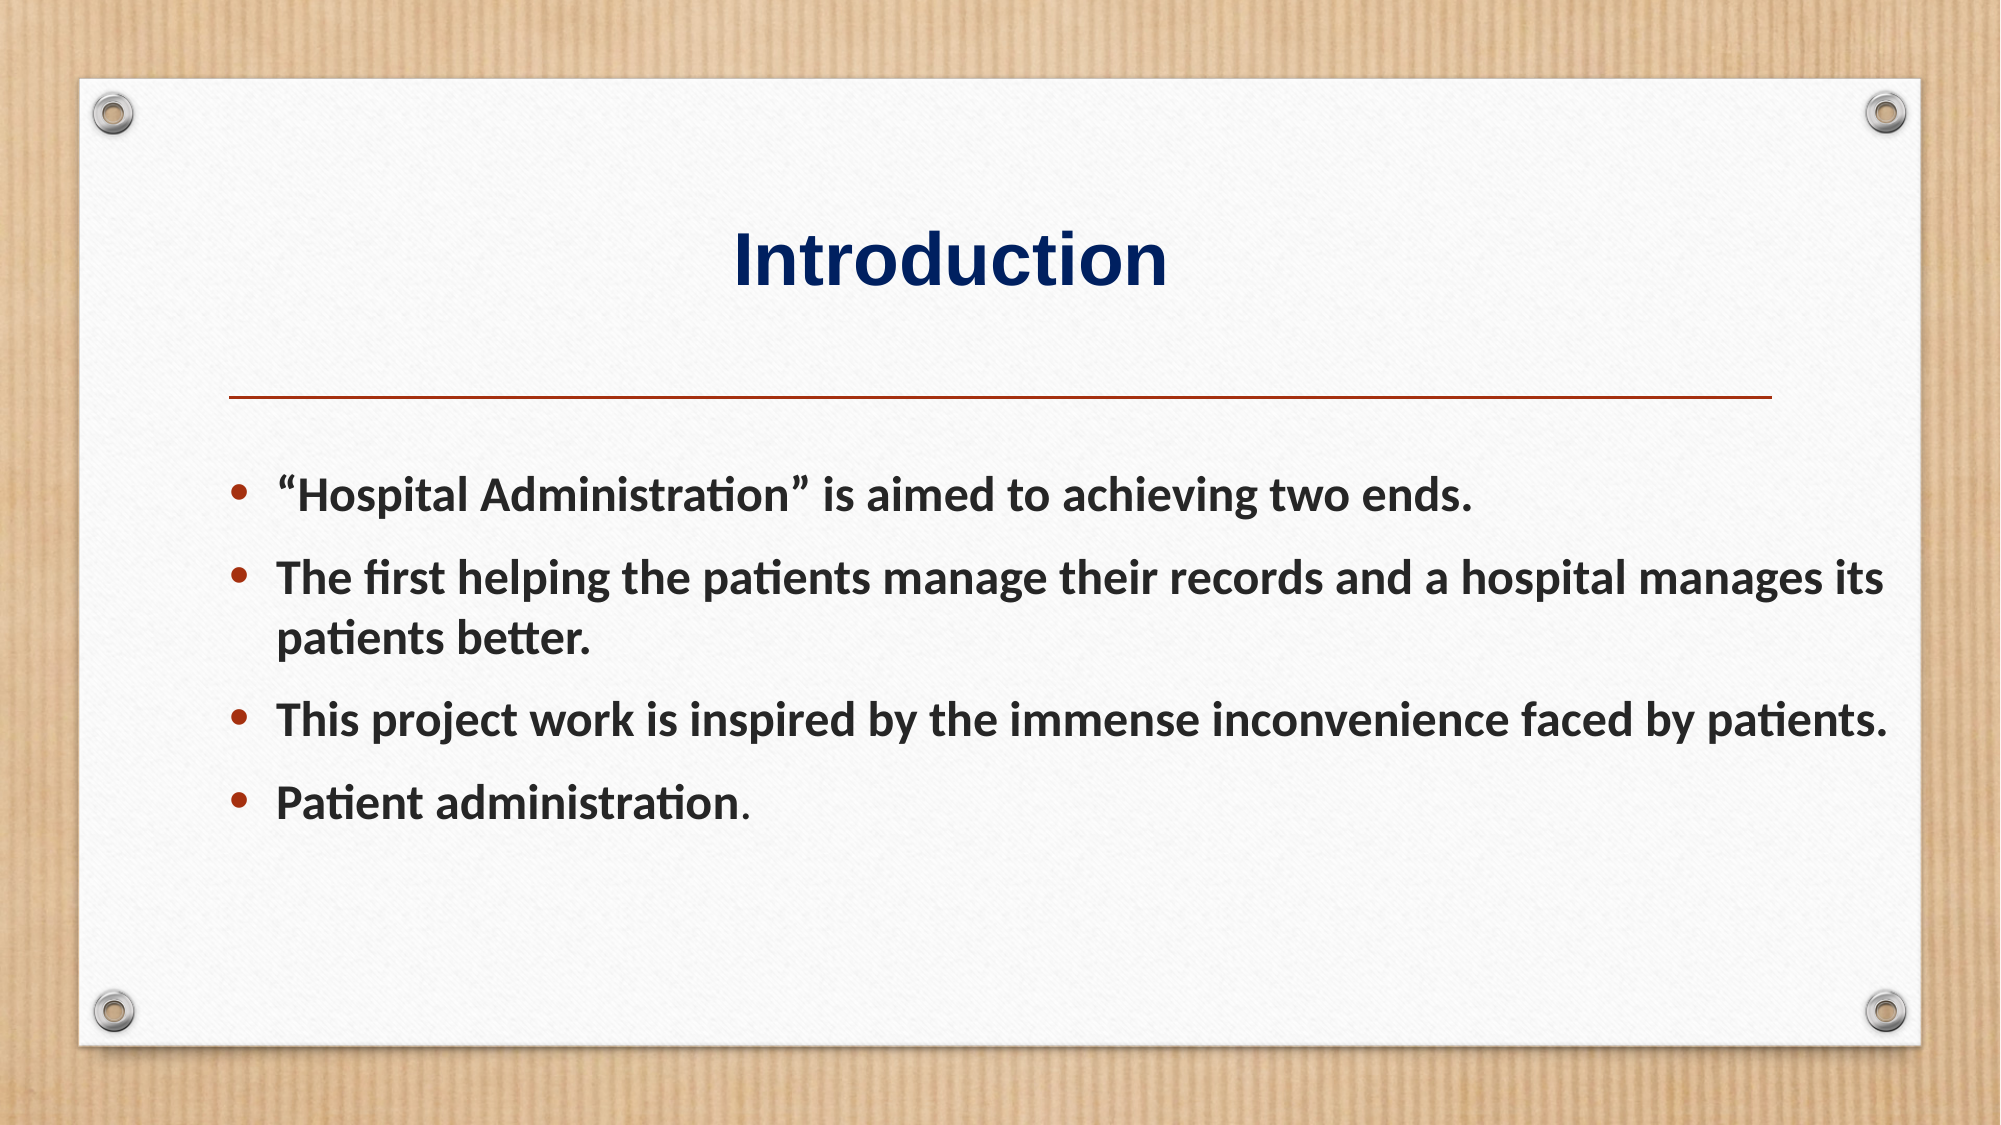

# Introduction
“Hospital Administration” is aimed to achieving two ends.
The first helping the patients manage their records and a hospital manages its patients better.
This project work is inspired by the immense inconvenience faced by patients.
Patient administration.